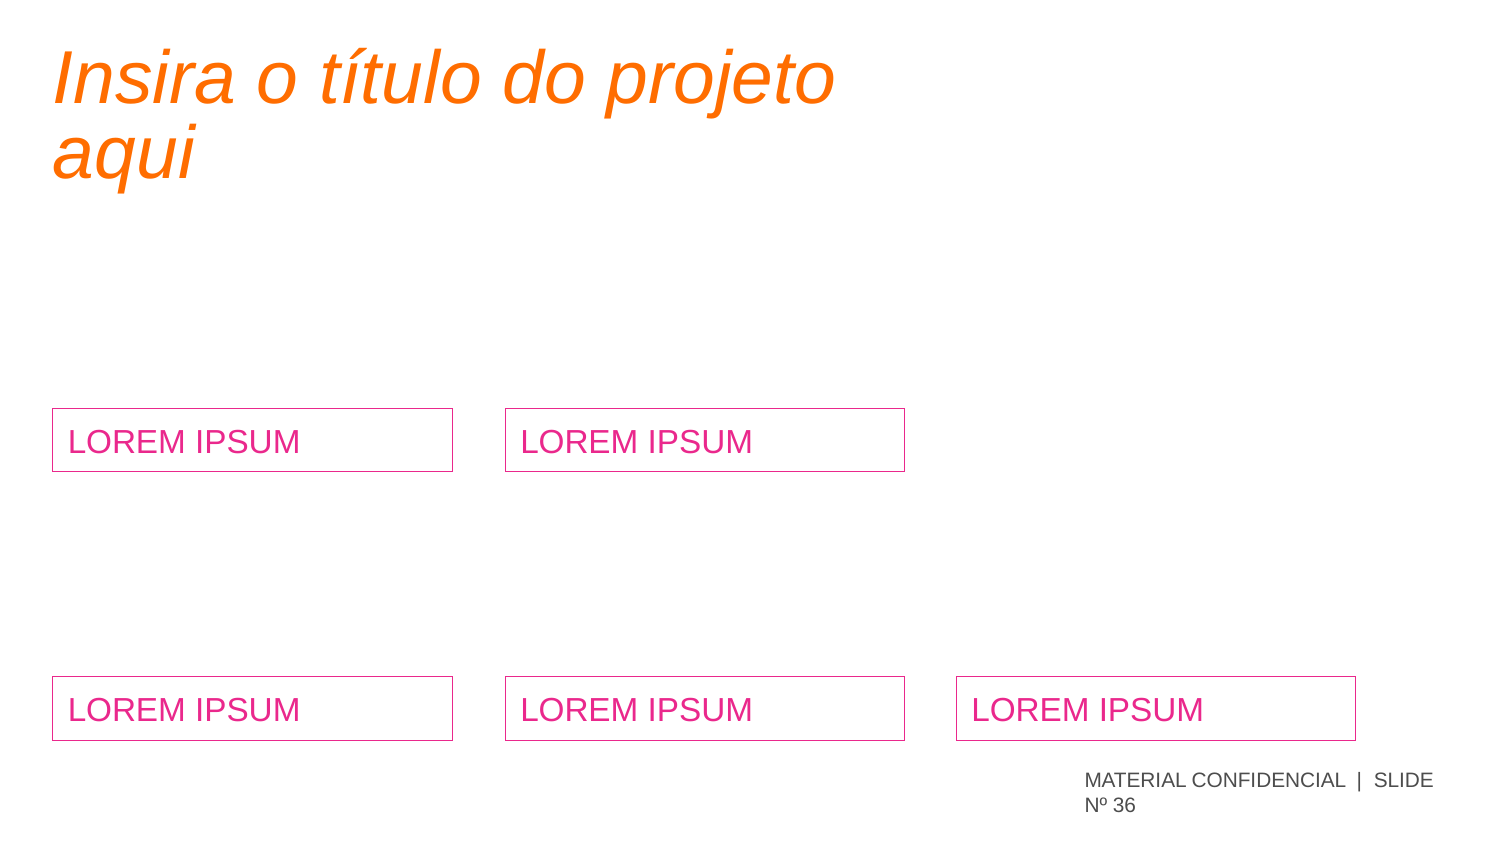

# Insira o título do projeto aqui

LOREM IPSUM
LOREM IPSUM

LOREM IPSUM
LOREM IPSUM
LOREM IPSUM